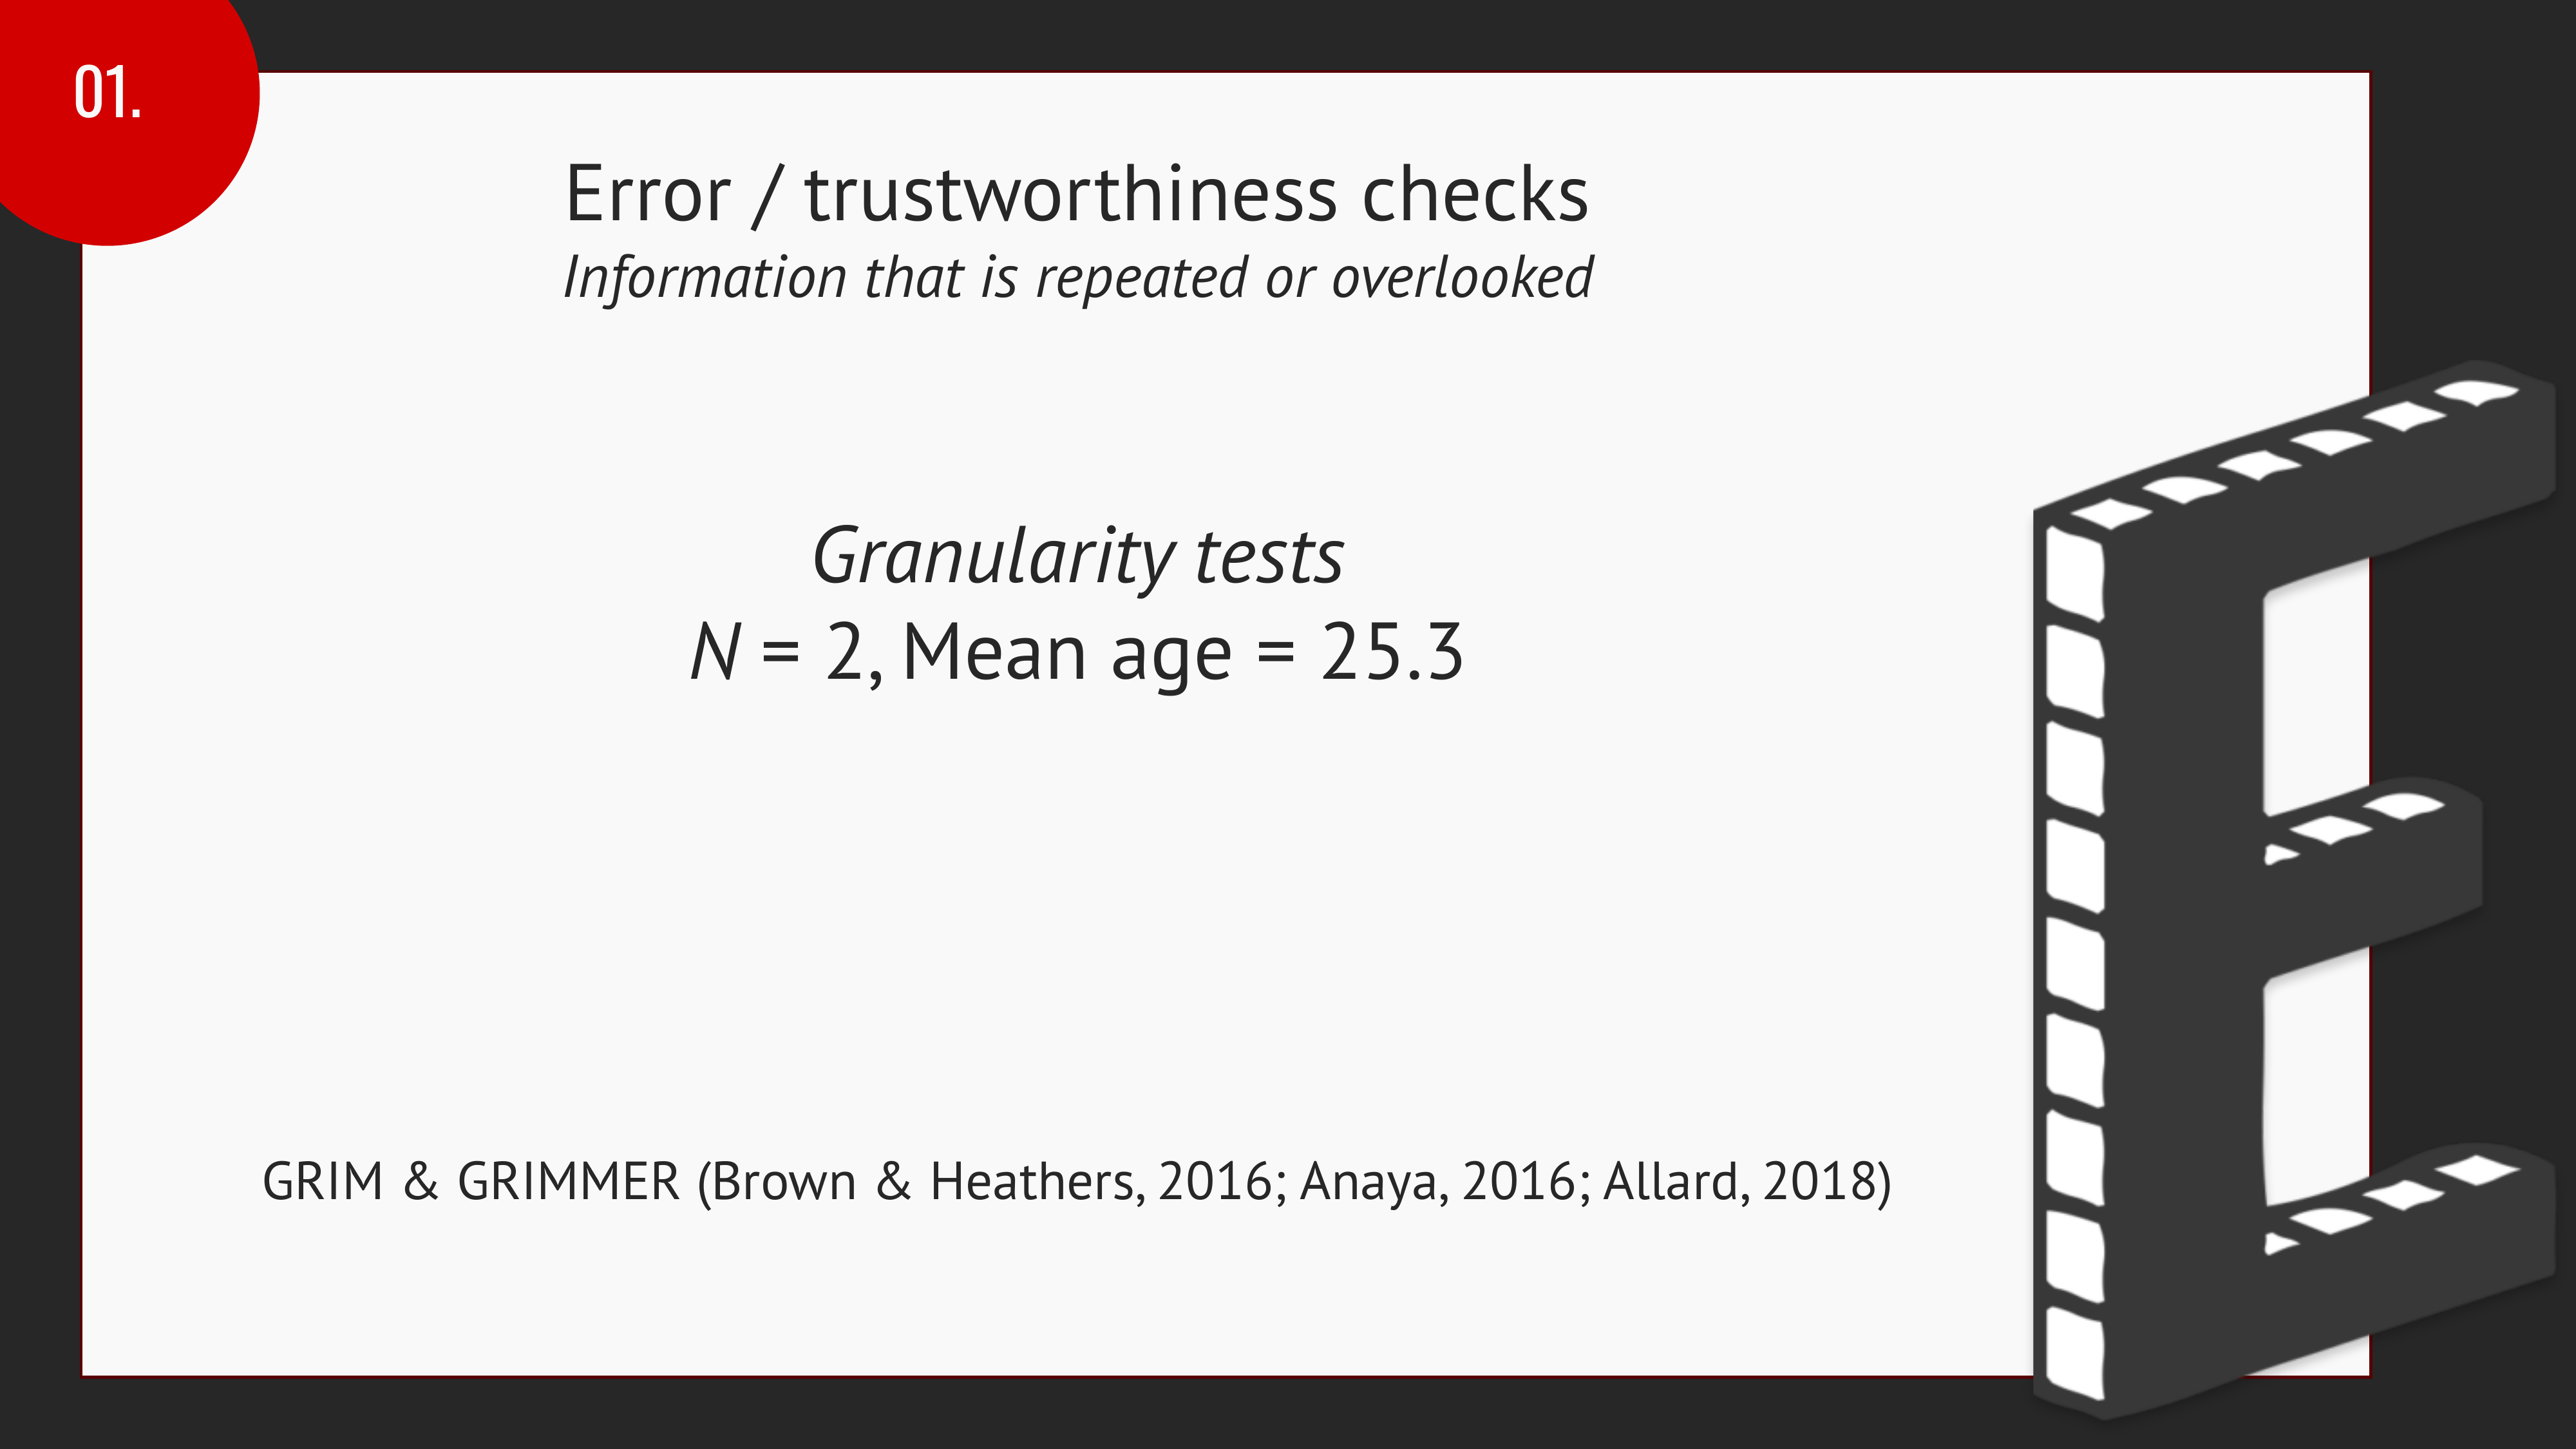

01.
Error / trustworthiness checks
Information that is repeated or overlooked

Granularity tests
N = 2, Mean age = 25.3

GRIM & GRIMMER (Brown & Heathers, 2016; Anaya, 2016; Allard, 2018)